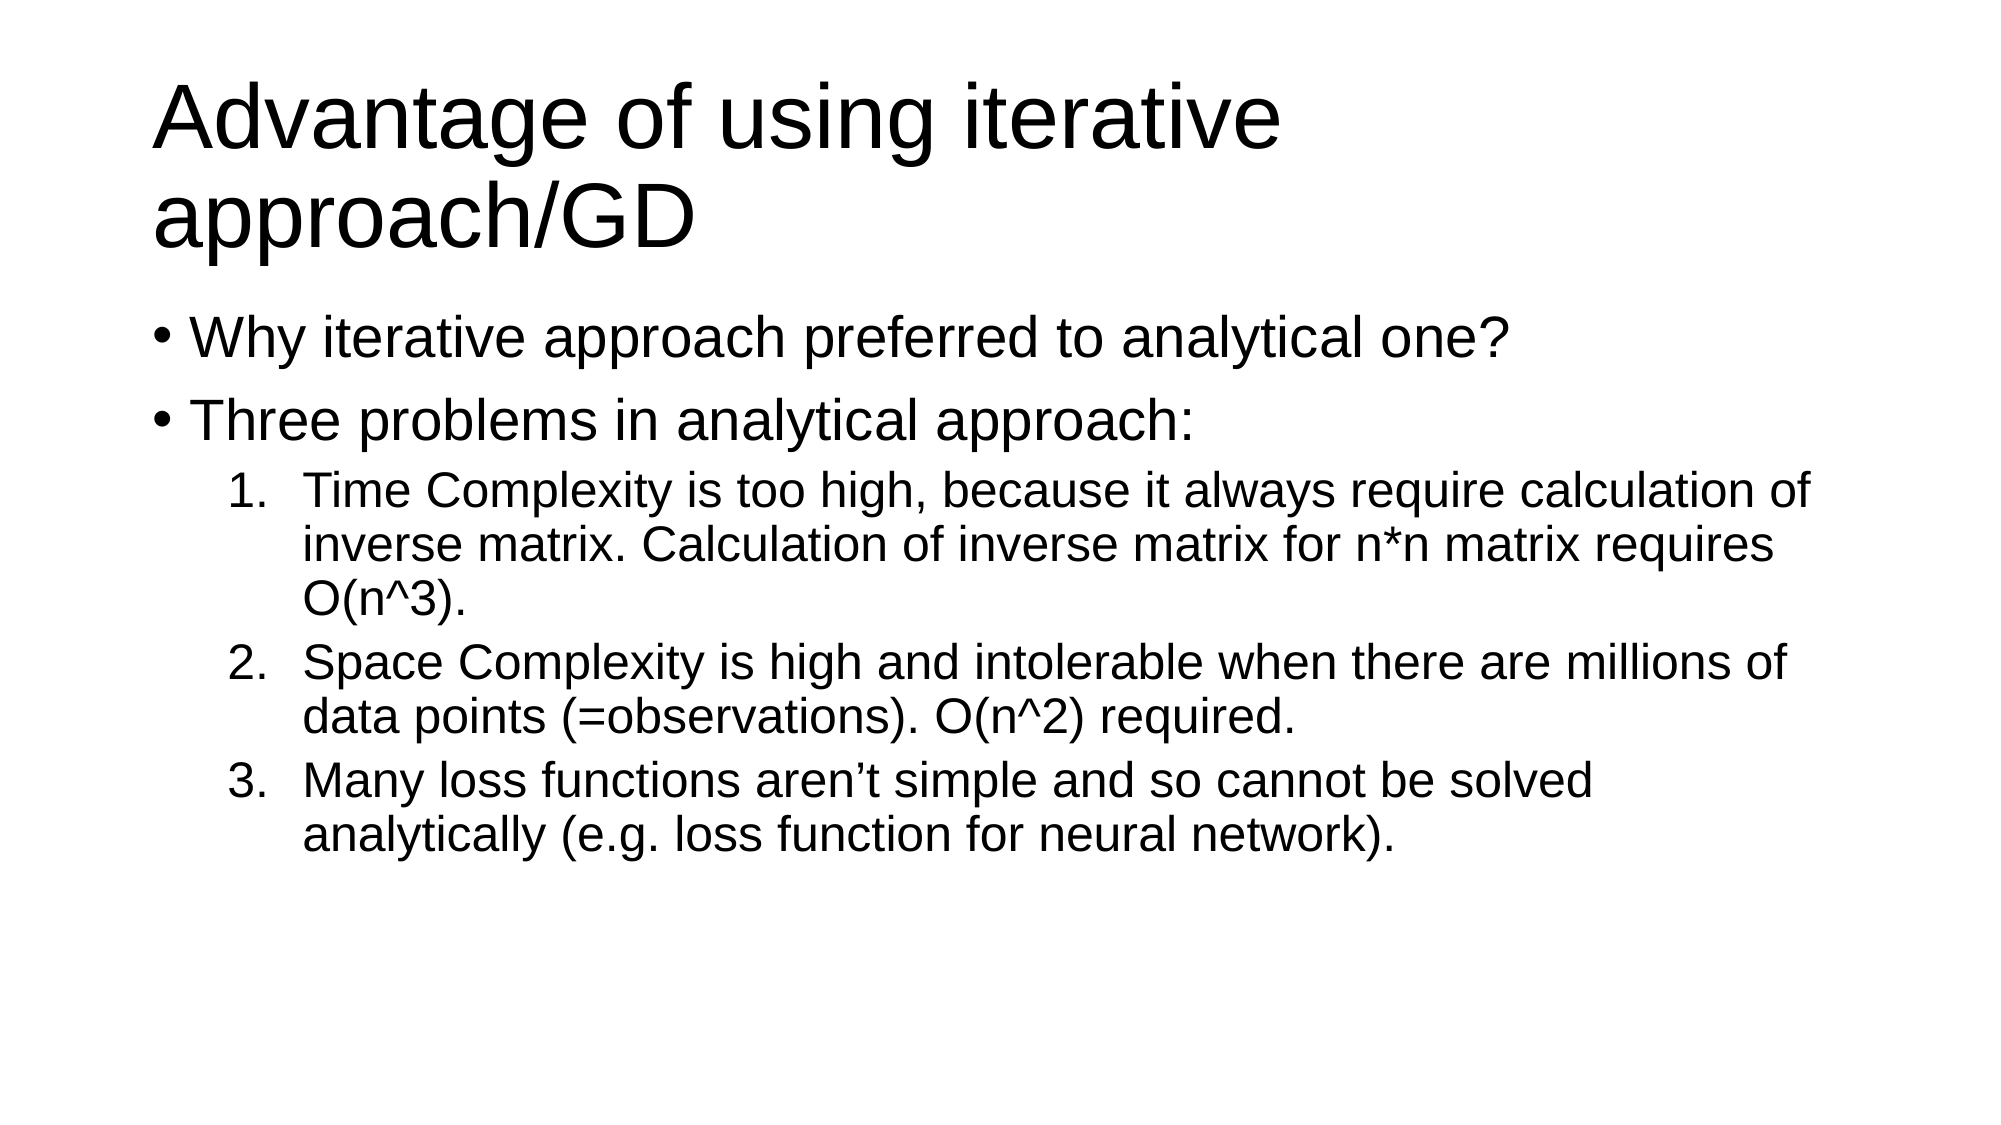

# Advantage of using iterative approach/GD
Why iterative approach preferred to analytical one?
Three problems in analytical approach:
Time Complexity is too high, because it always require calculation of inverse matrix. Calculation of inverse matrix for n*n matrix requires O(n^3).
Space Complexity is high and intolerable when there are millions of data points (=observations). O(n^2) required.
Many loss functions aren’t simple and so cannot be solved analytically (e.g. loss function for neural network).